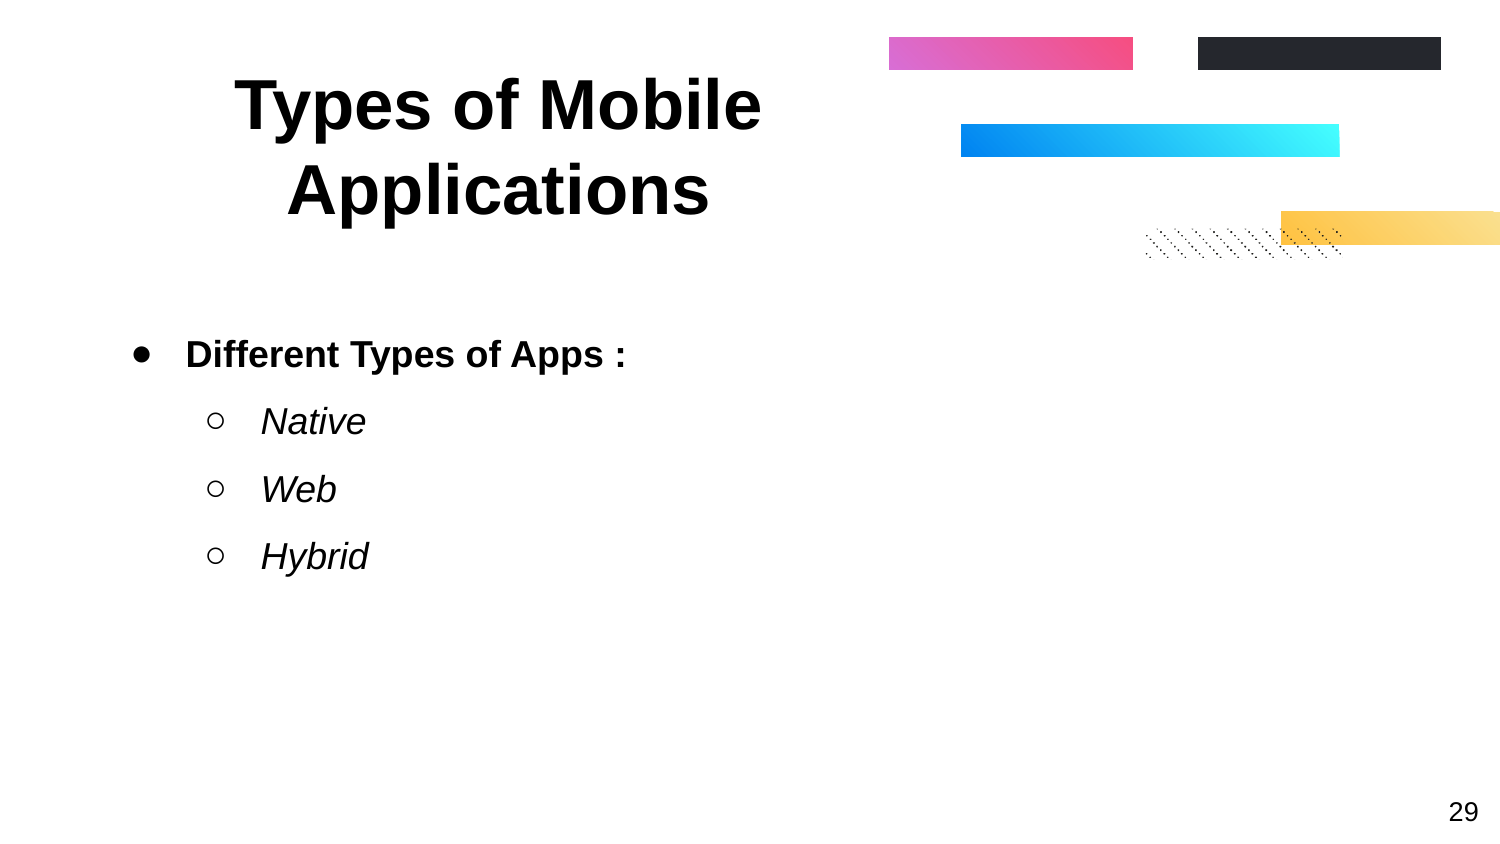

# Types of Mobile Applications
Different Types of Apps :
Native
Web
Hybrid
29